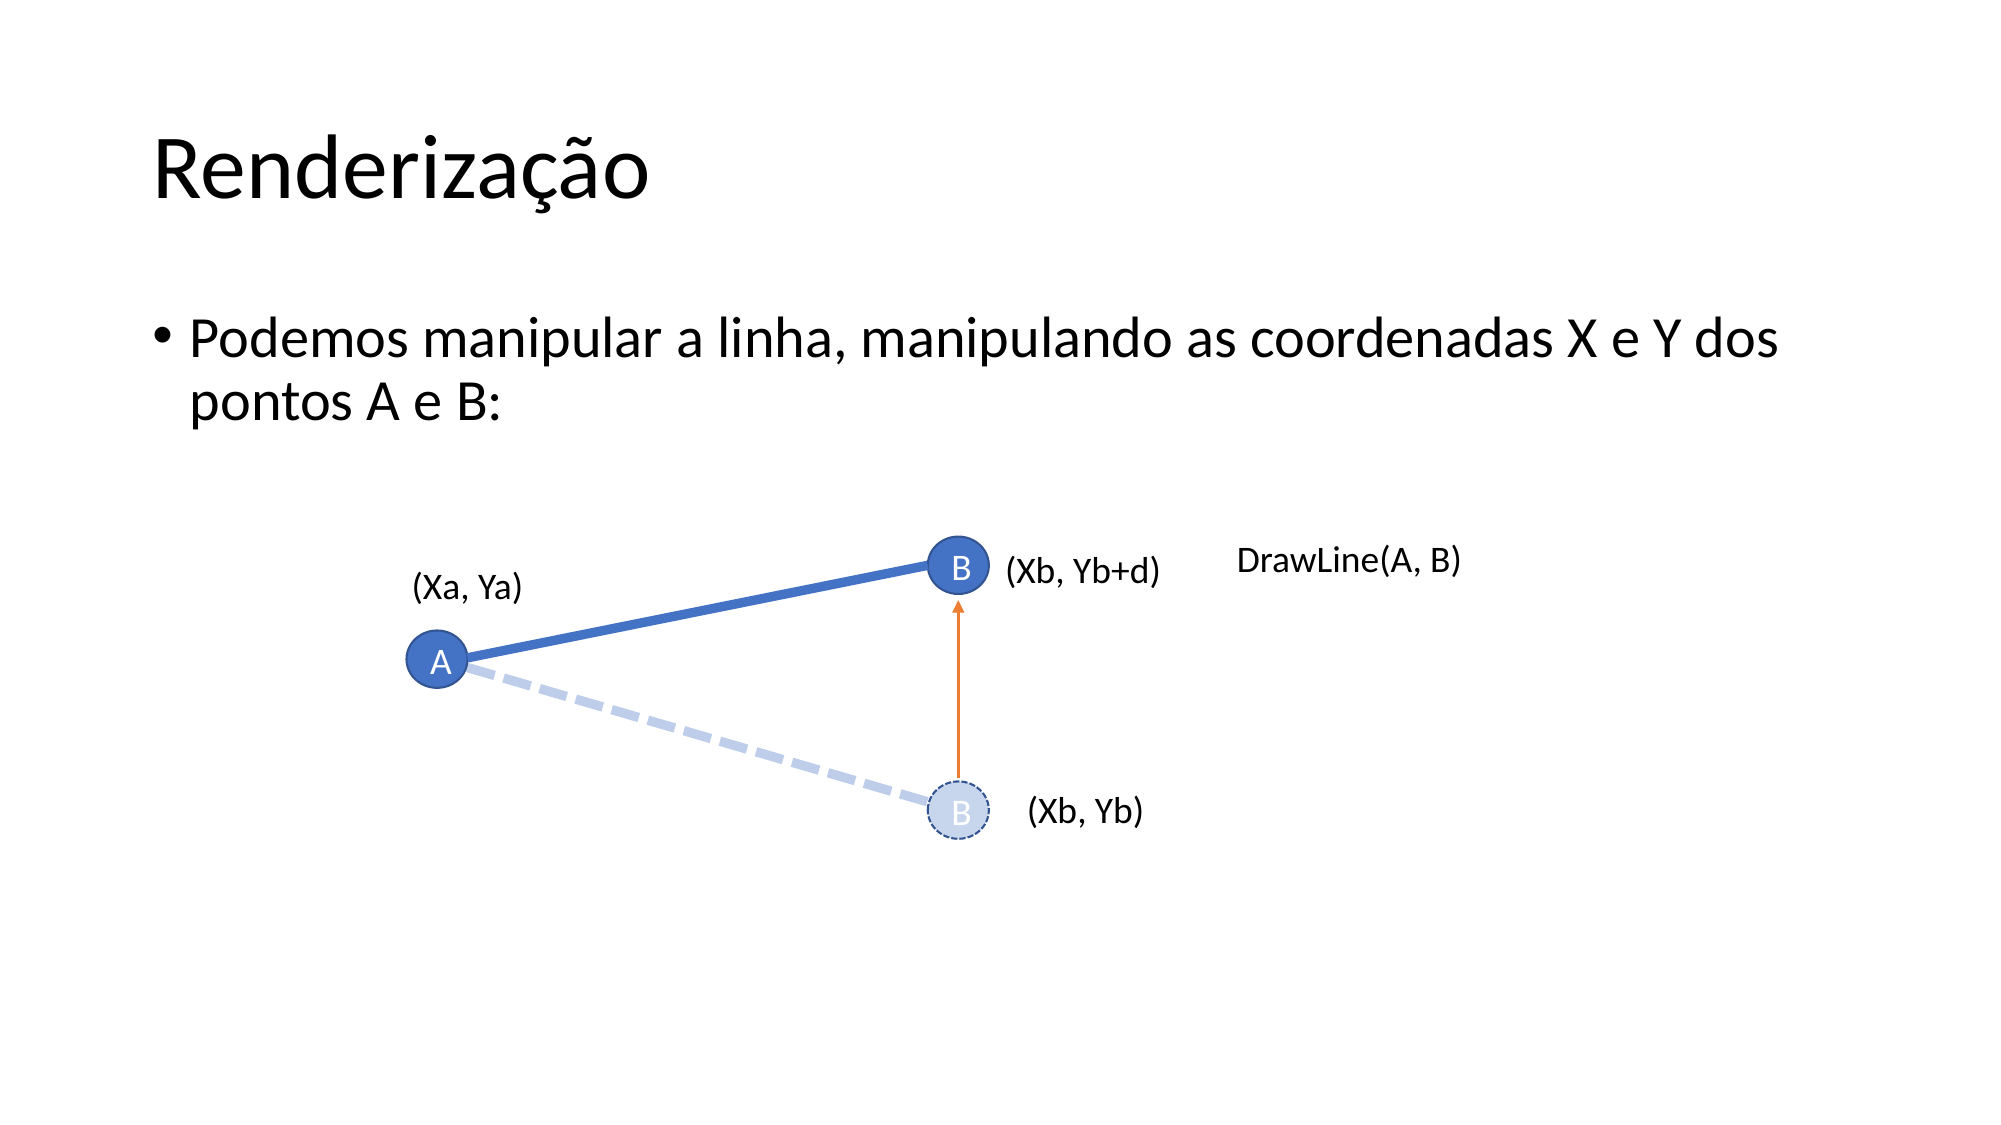

# Renderização
Podemos manipular a linha, manipulando as coordenadas X e Y dos pontos A e B:
DrawLine(A, B)
B
(Xb, Yb+d)
(Xa, Ya)
A
(Xb, Yb)
B